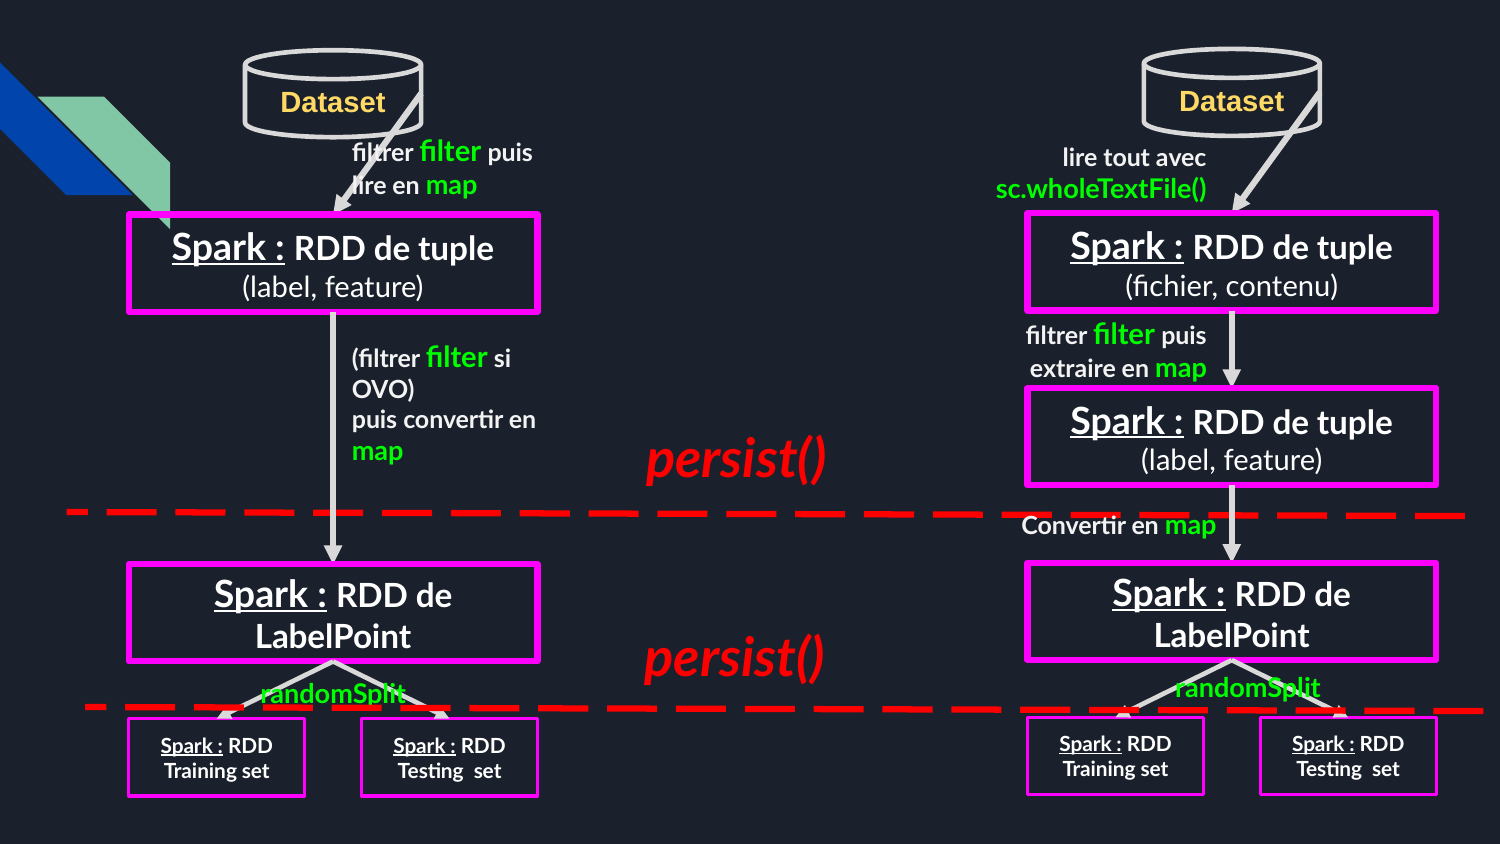

Dataset
Dataset
filtrer filter puis
lire en map
lire tout avec sc.wholeTextFile()
Spark : RDD de tuple
(fichier, contenu)
Spark : RDD de tuple
(label, feature)
filtrer filter puis
extraire en map
(filtrer filter si OVO)
puis convertir en map
Spark : RDD de tuple
(label, feature)
persist()
Convertir en map
Spark : RDD de LabelPoint
Spark : RDD de LabelPoint
persist()
randomSplit
randomSplit
Spark : RDD
Training set
Spark : RDD
Testing  set
Spark : RDD
Training set
Spark : RDD
Testing  set